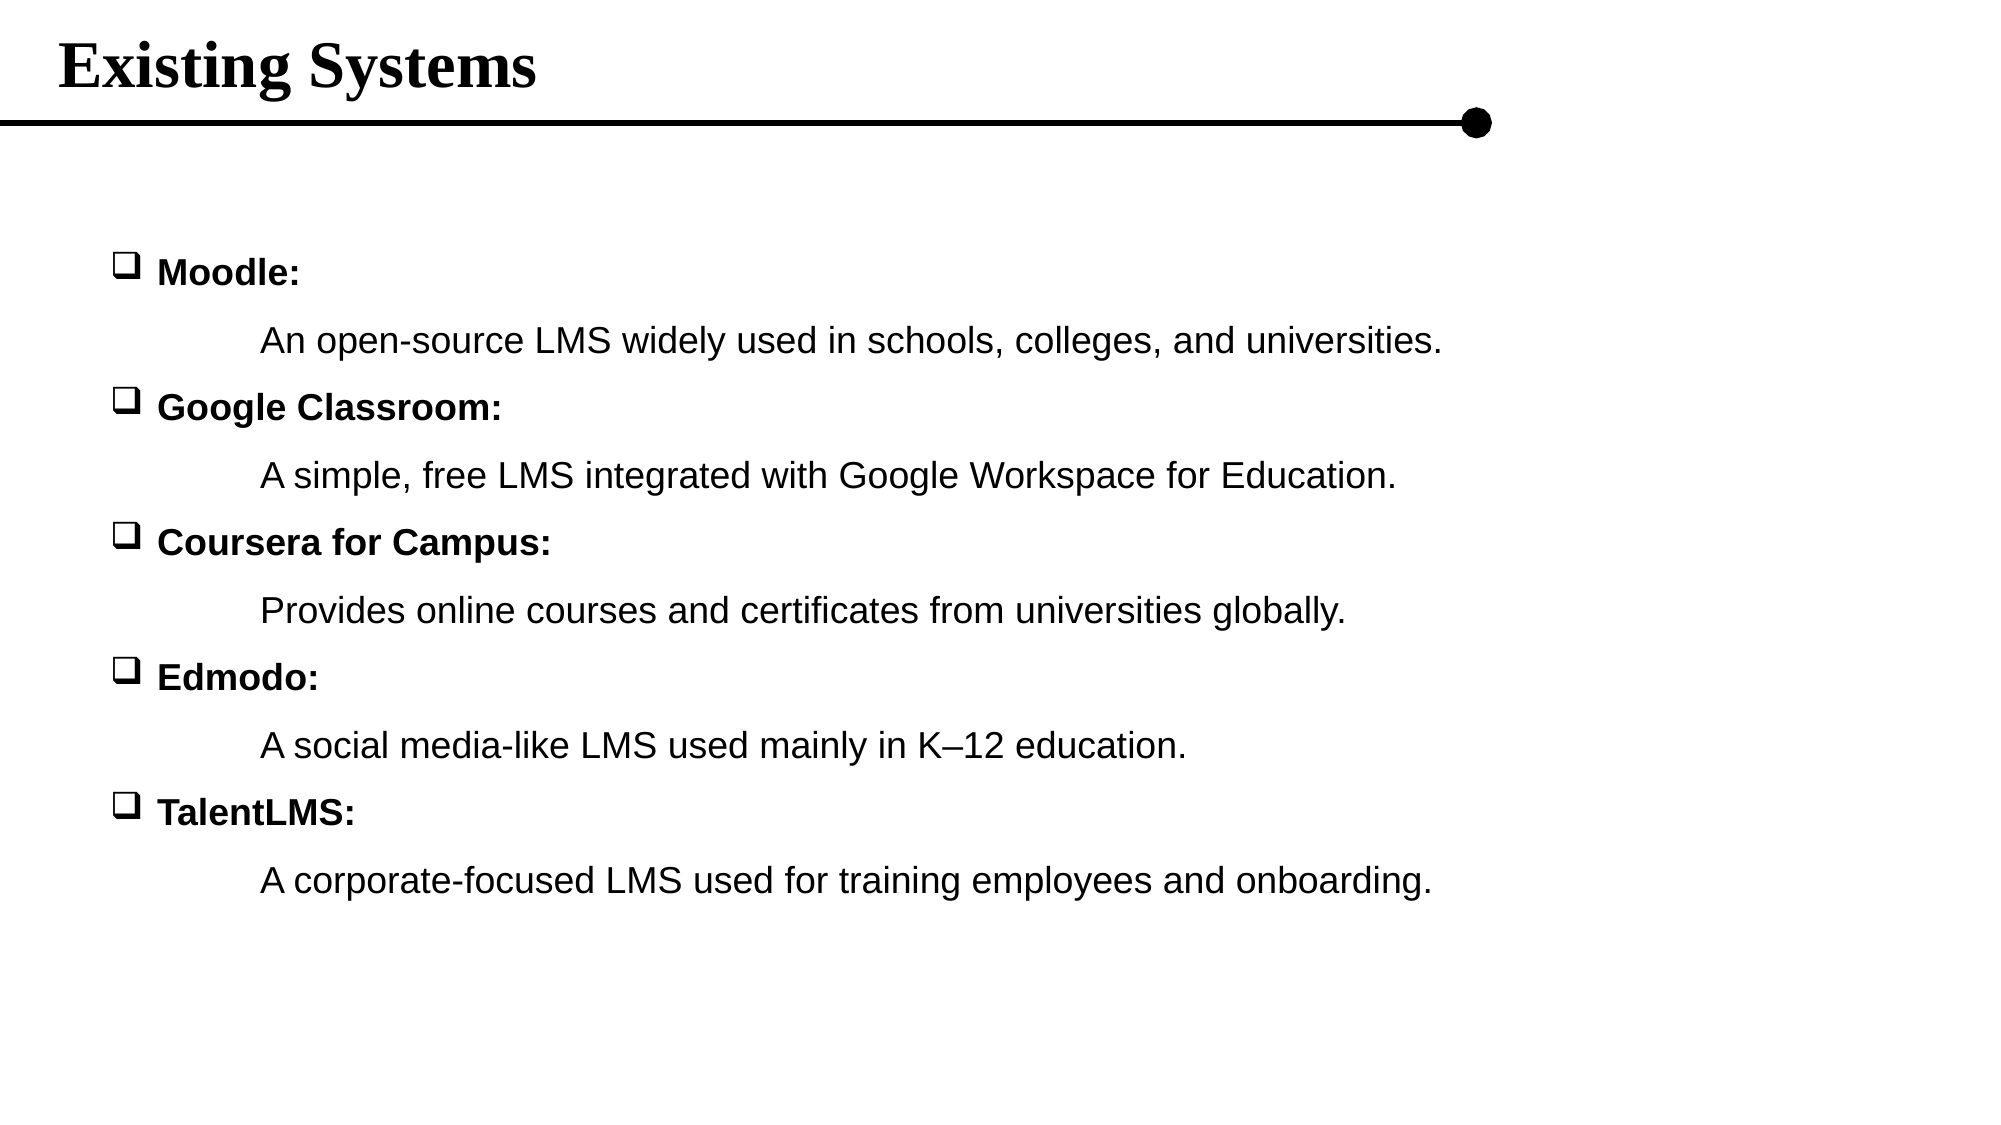

# Existing Systems
Moodle:
	An open-source LMS widely used in schools, colleges, and universities.
Google Classroom:
	A simple, free LMS integrated with Google Workspace for Education.
Coursera for Campus:
	Provides online courses and certificates from universities globally.
Edmodo:
	A social media-like LMS used mainly in K–12 education.
TalentLMS:
	A corporate-focused LMS used for training employees and onboarding.